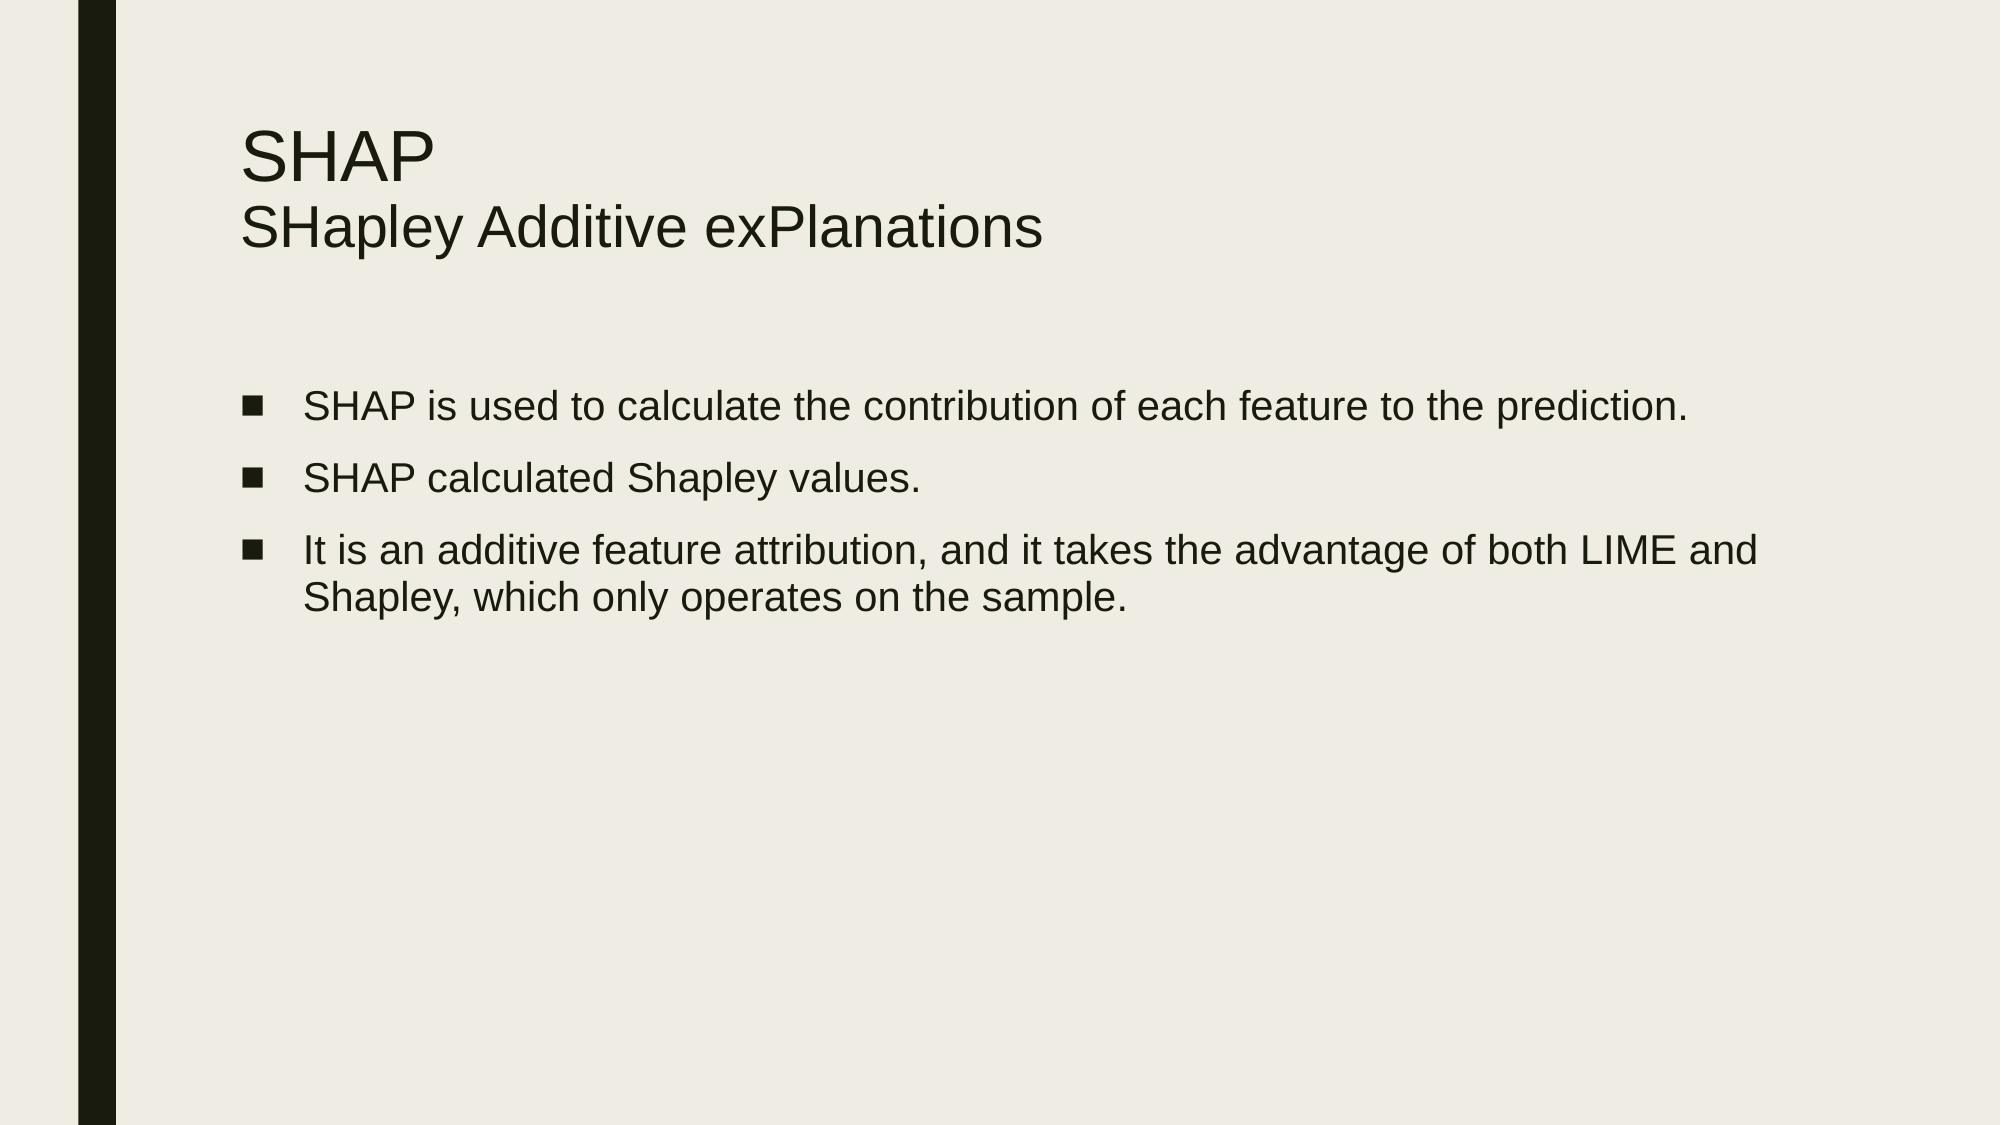

# SHAP SHapley Additive exPlanations
SHAP is used to calculate the contribution of each feature to the prediction.
SHAP calculated Shapley values.
It is an additive feature attribution, and it takes the advantage of both LIME and Shapley, which only operates on the sample.